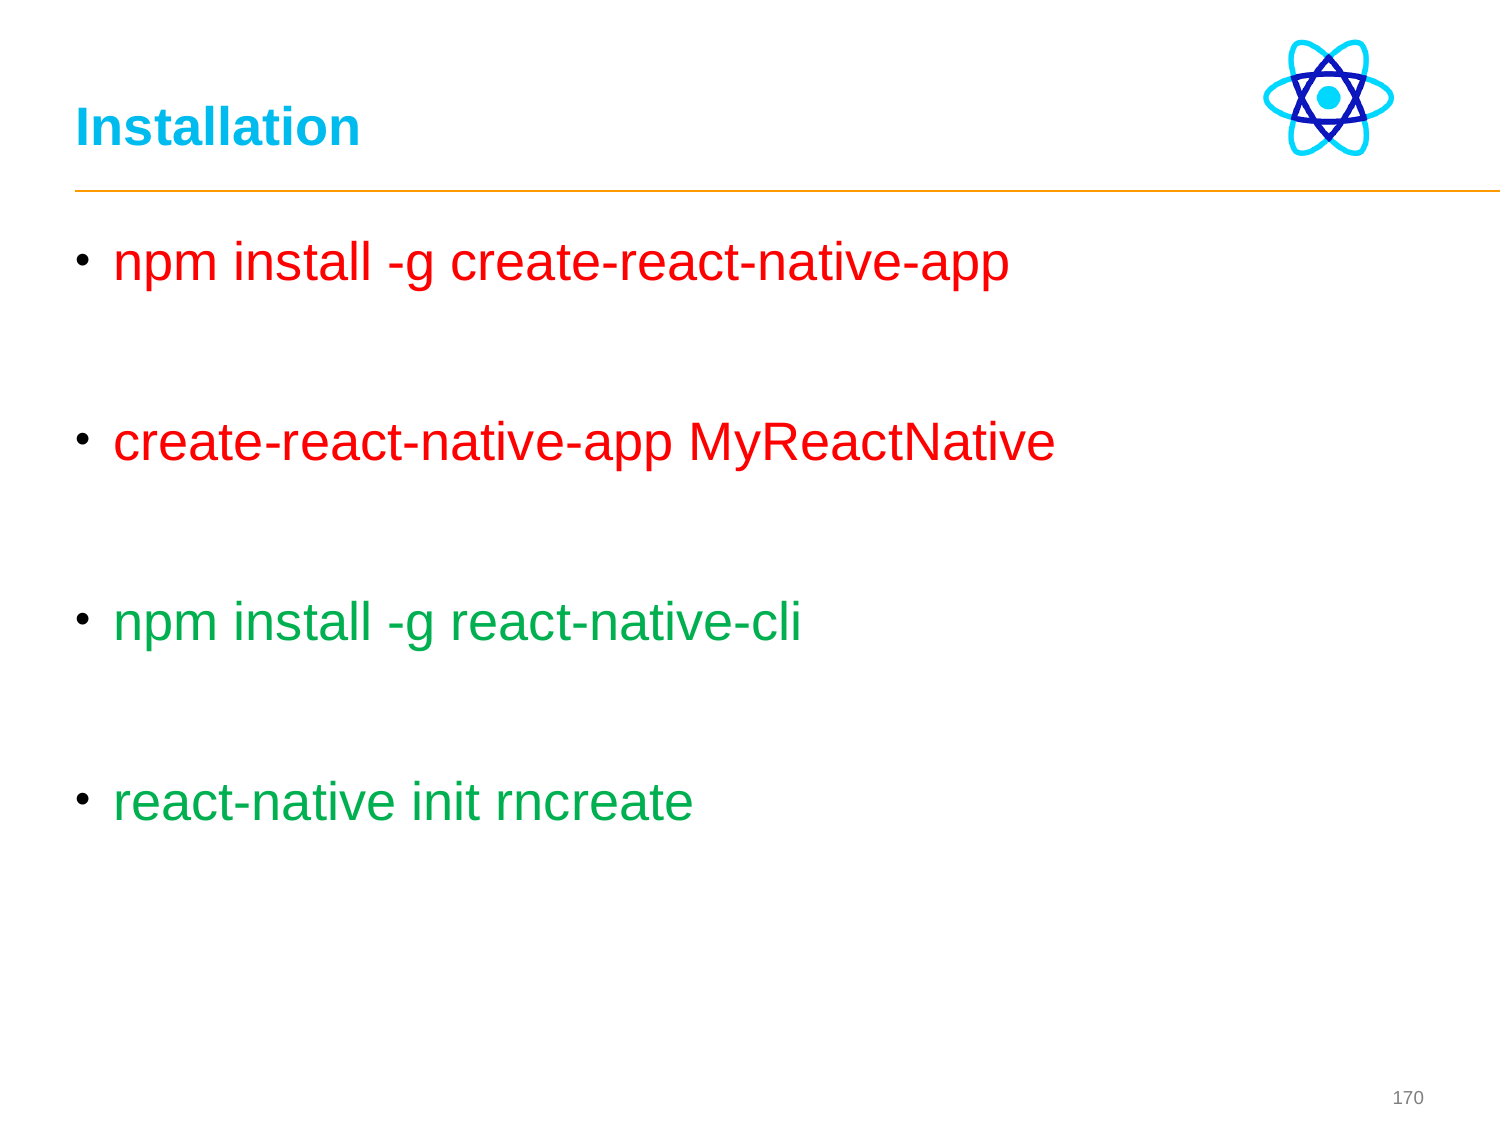

# Installation
npm install -g create-react-native-app

create-react-native-app MyReactNative

npm install -g react-native-cli

react-native init rncreate